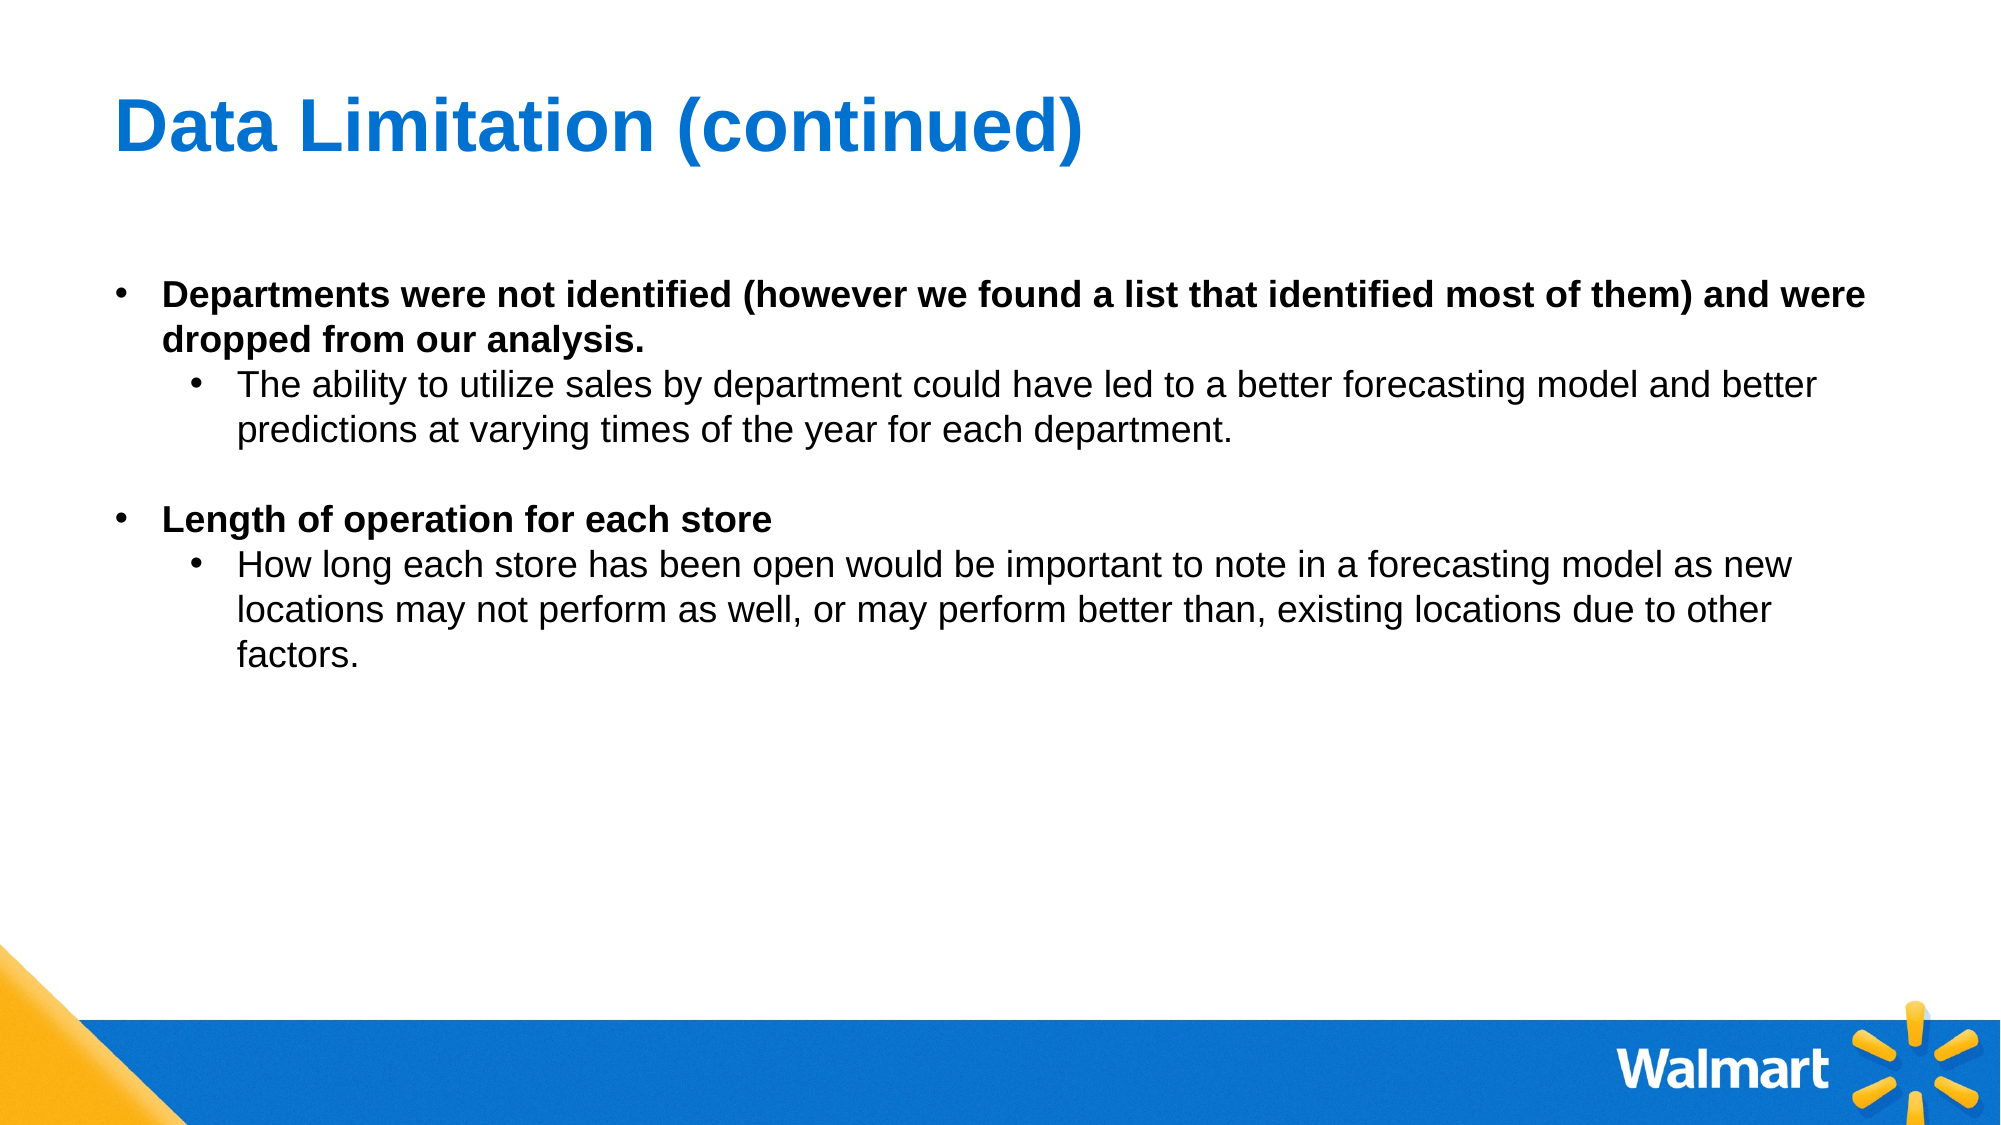

# Data Limitation (continued)
Departments were not identified (however we found a list that identified most of them) and were dropped from our analysis.
The ability to utilize sales by department could have led to a better forecasting model and better predictions at varying times of the year for each department.

Length of operation for each store
How long each store has been open would be important to note in a forecasting model as new locations may not perform as well, or may perform better than, existing locations due to other factors.